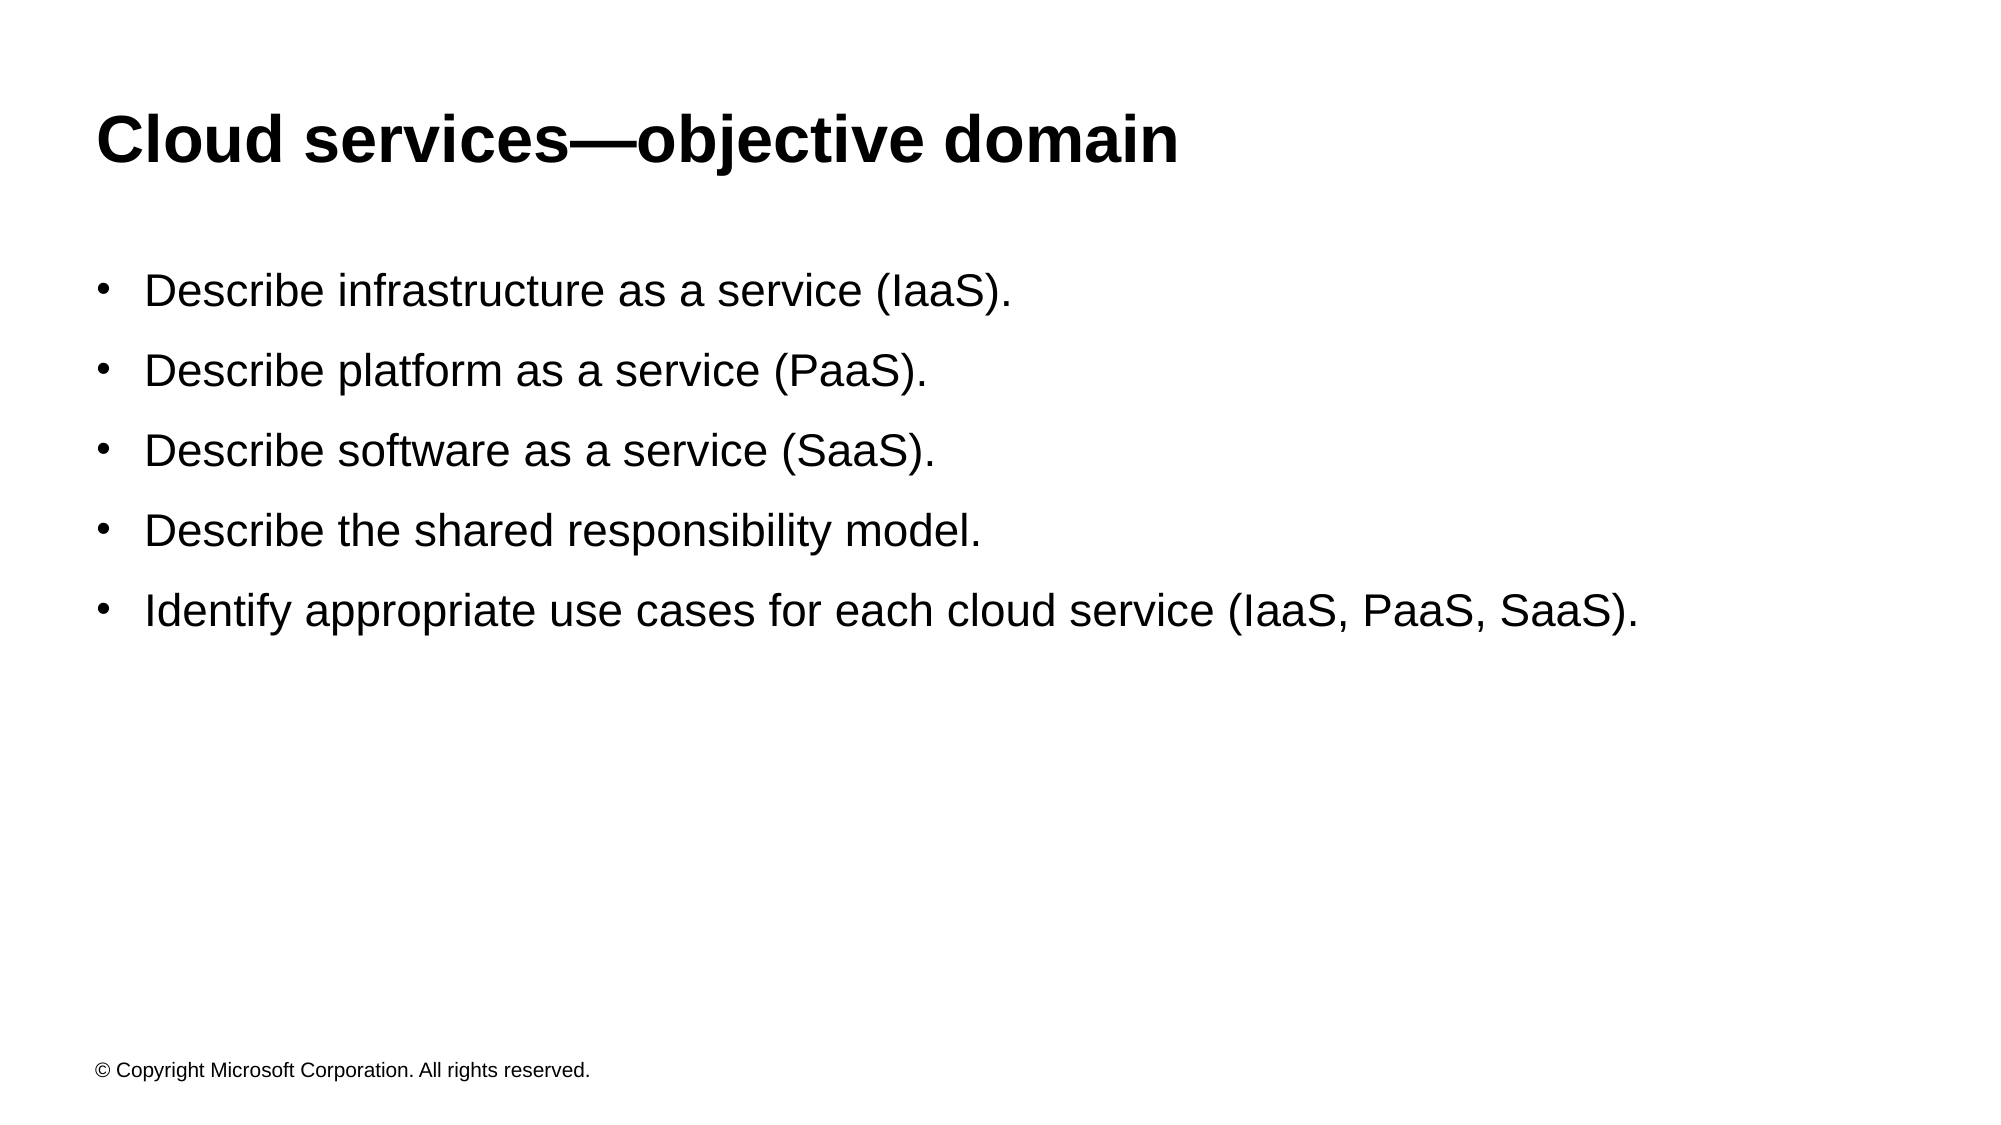

# Cloud services―objective domain
Describe infrastructure as a service (IaaS).
Describe platform as a service (PaaS).
Describe software as a service (SaaS).
Describe the shared responsibility model.
Identify appropriate use cases for each cloud service (IaaS, PaaS, SaaS).
© Copyright Microsoft Corporation. All rights reserved.